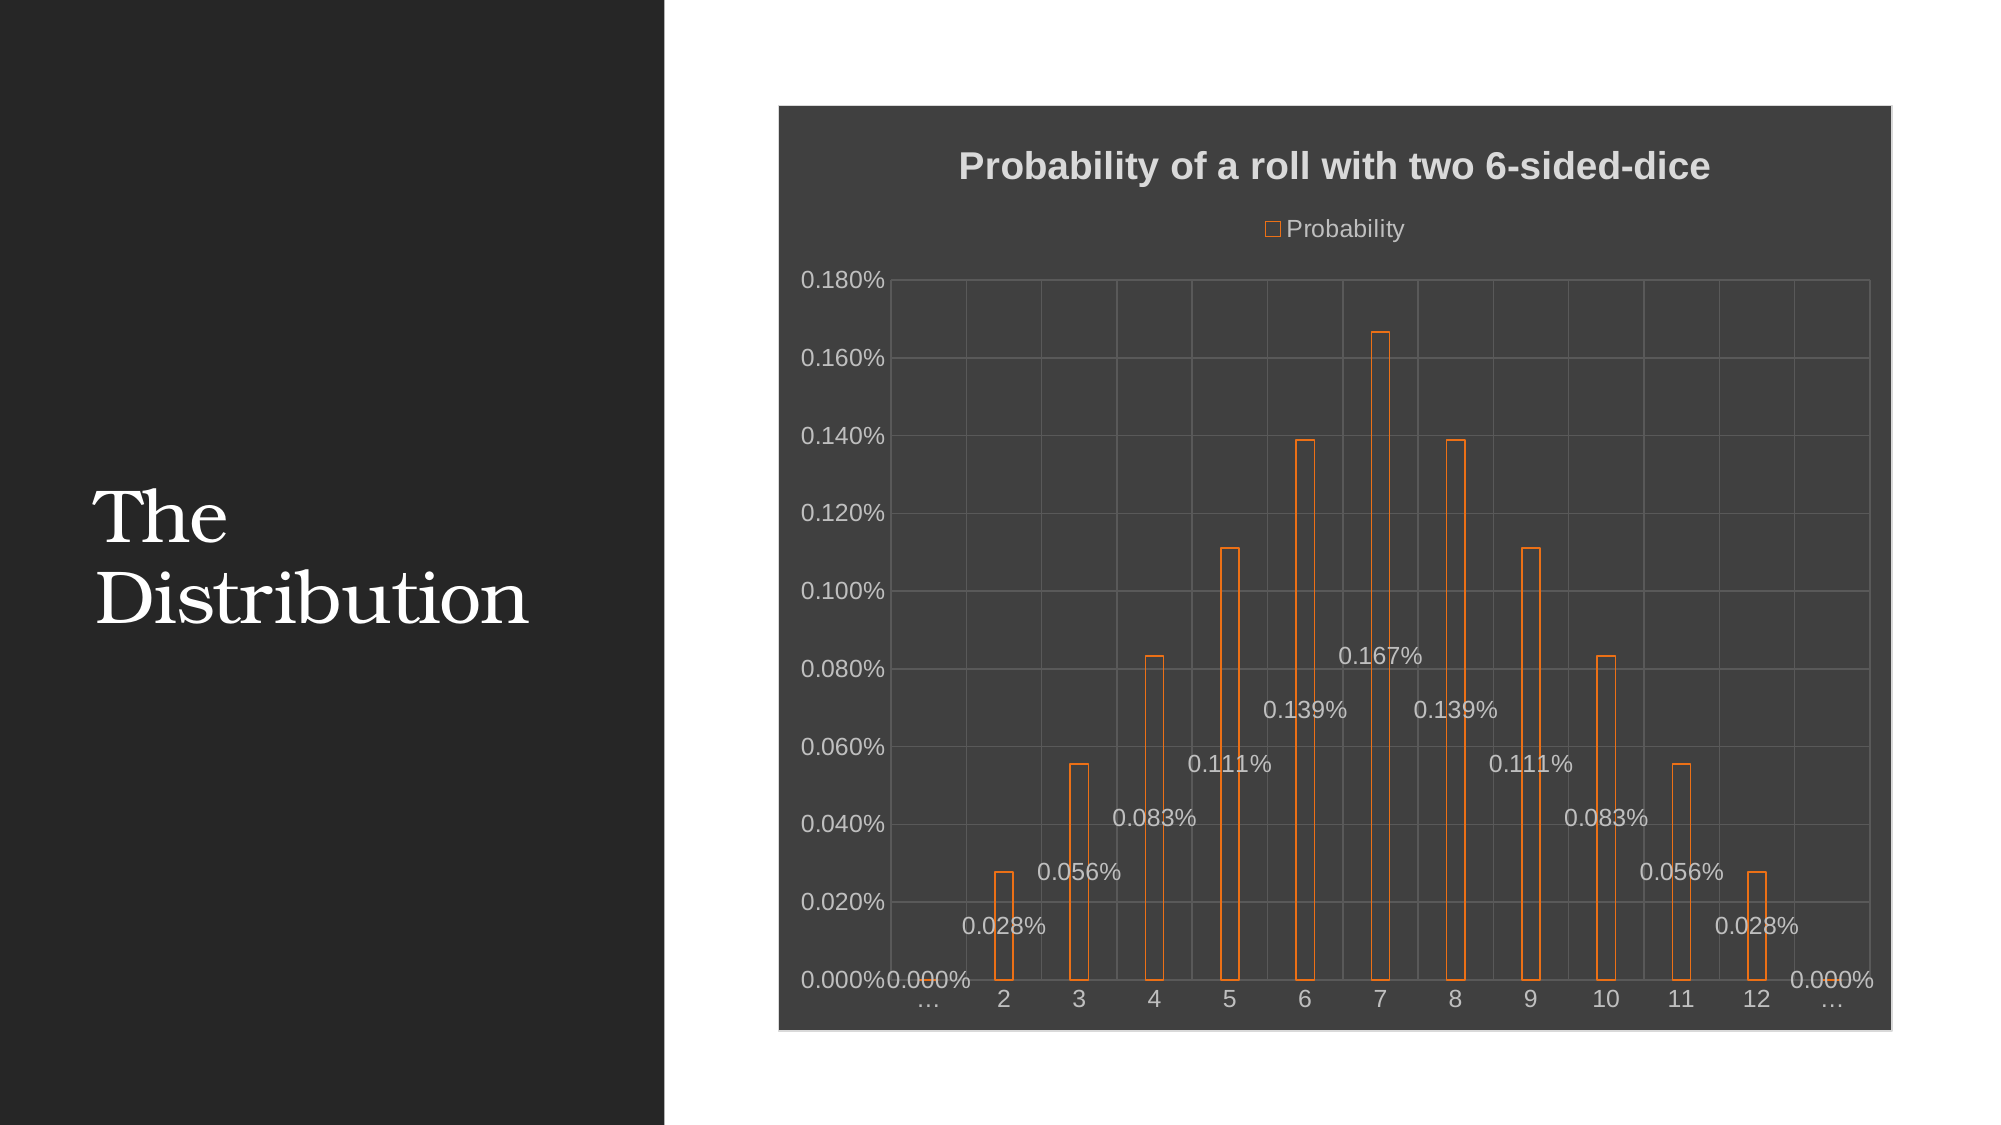

# The Distribution

### Chart: Probability of a roll with two 6-sided-dice

| Category | Probability |
|---|---|
| … | 0.0 |
| 2 | 0.000278 |
| 3 | 0.000556 |
| 4 | 0.000833 |
| 5 | 0.001111 |
| 6 | 0.001389 |
| 7 | 0.001667 |
| 8 | 0.001389 |
| 9 | 0.001111 |
| 10 | 0.000833 |
| 11 | 0.000556 |
| 12 | 0.000278 |
| … | 0.0 |